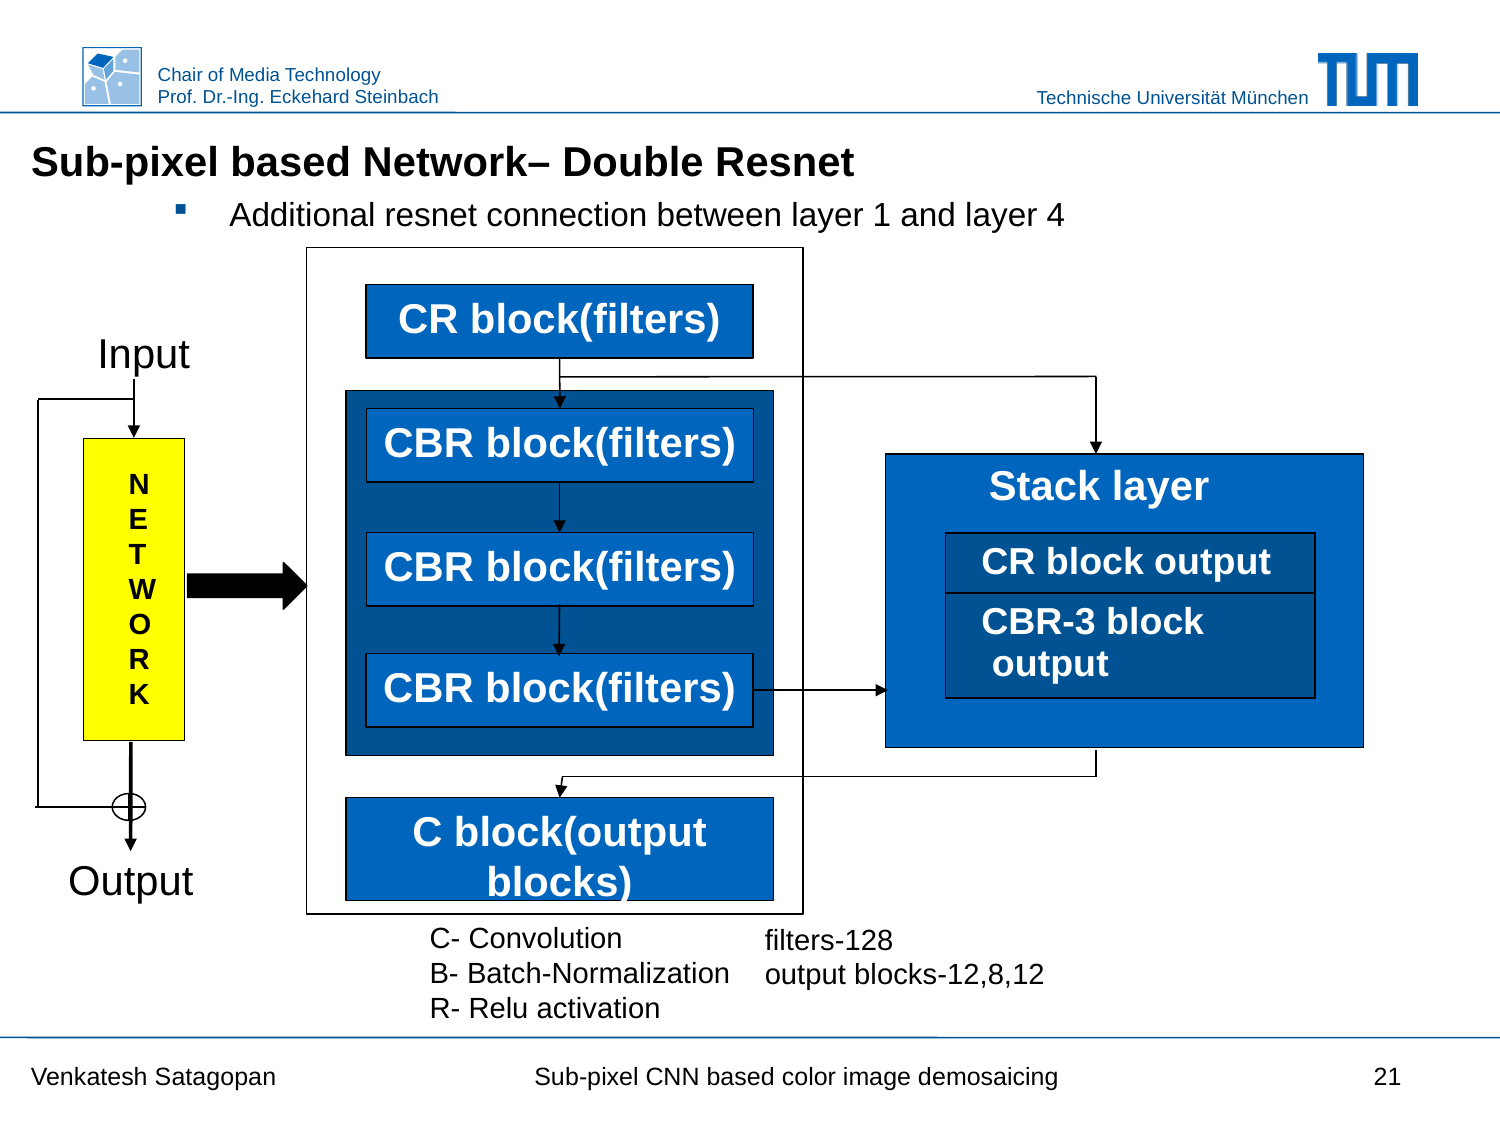

Sub-pixel based Network– Double Resnet
Additional resnet connection between layer 1 and layer 4

CR block(filters)

CBR block(filters)
CBR block(filters)
CBR block(filters)
C block(output blocks)
Input
N
E
T
W
O
R
K

Stack layer

| CR block output |
| --- |
| CBR-3 block output |

Output
C- Convolution
B- Batch-Normalization
R- Relu activation
filters-128
output blocks-12,8,12
Venkatesh Satagopan                                     Sub-pixel CNN based color image demosaicing
21